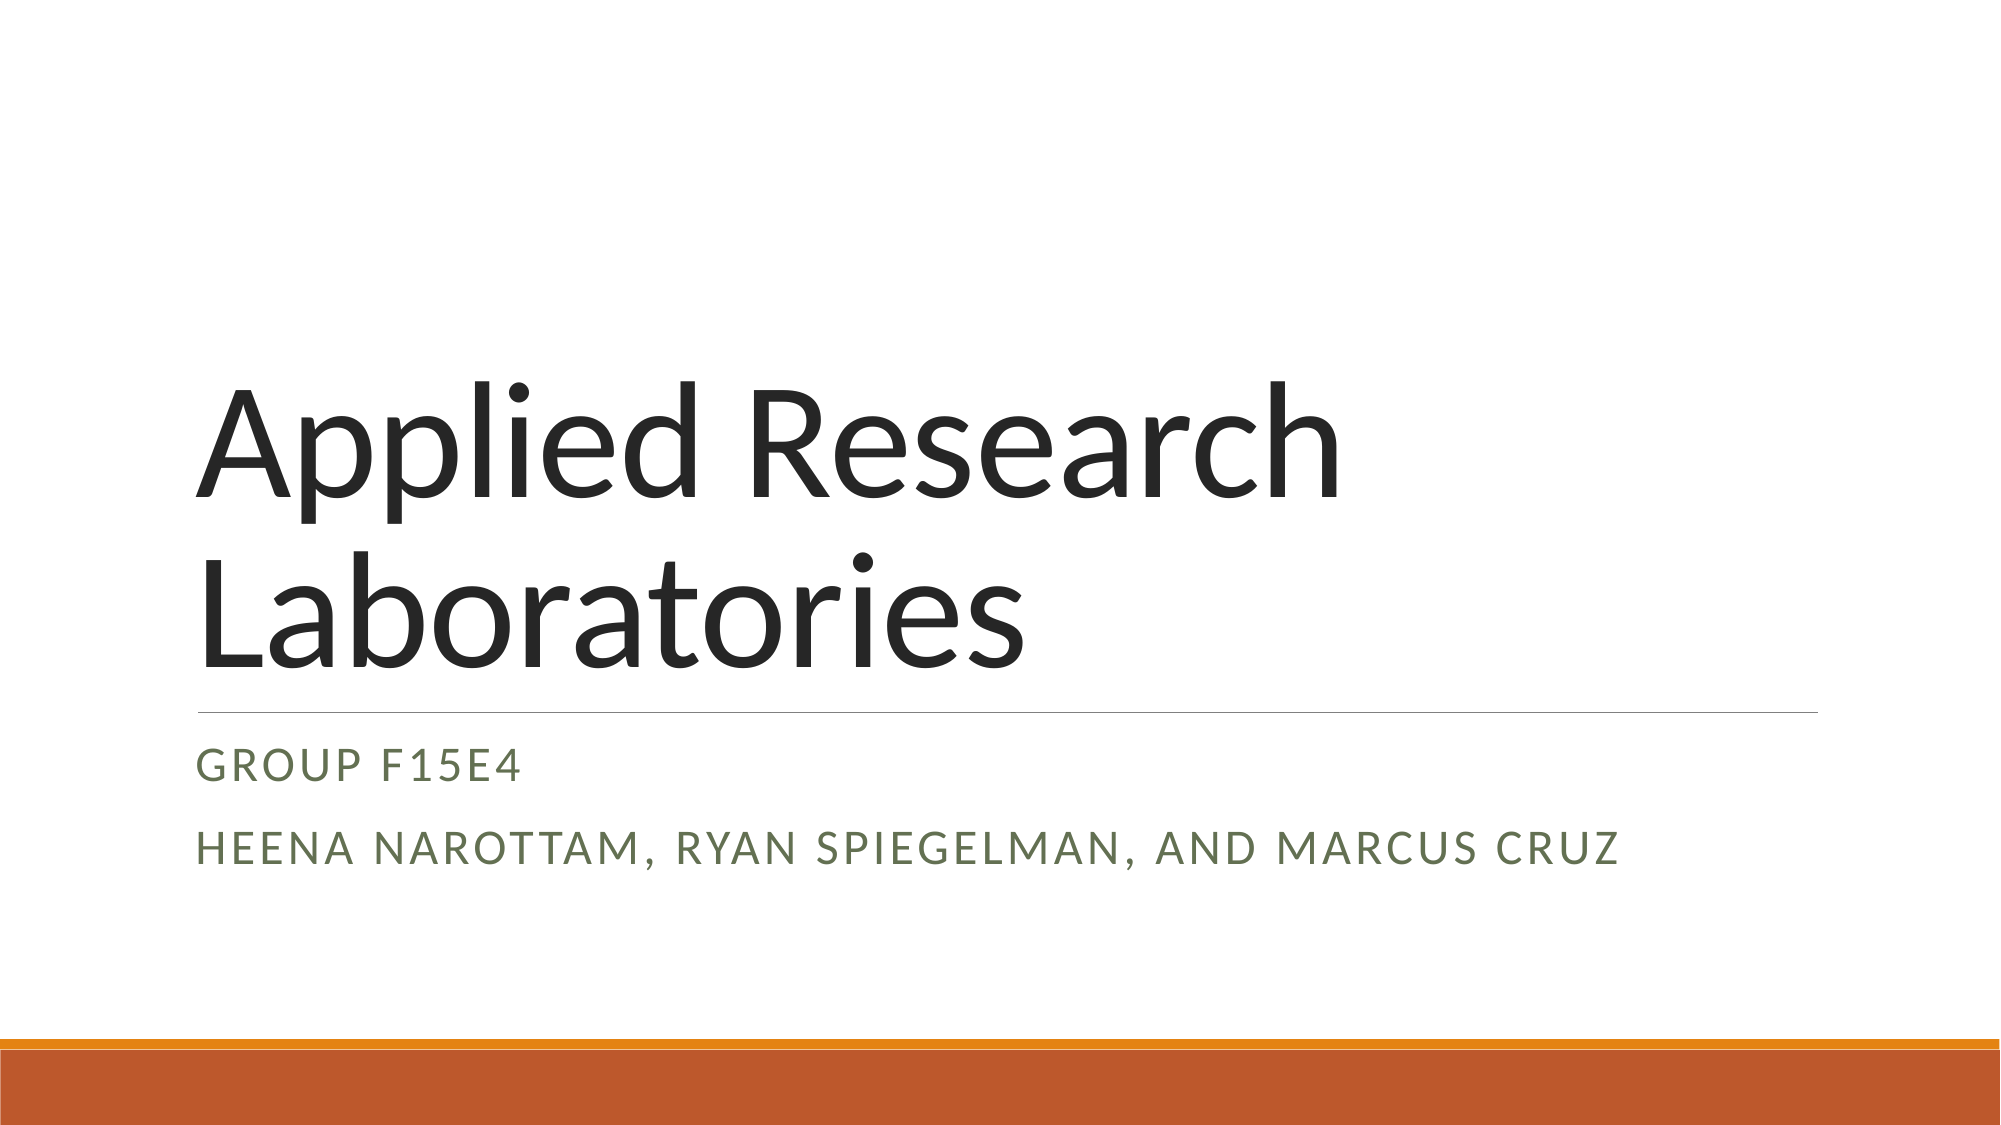

# Applied Research Laboratories
Group f15e4
Heena narottam, ryan spiegelman, and marcus cruz